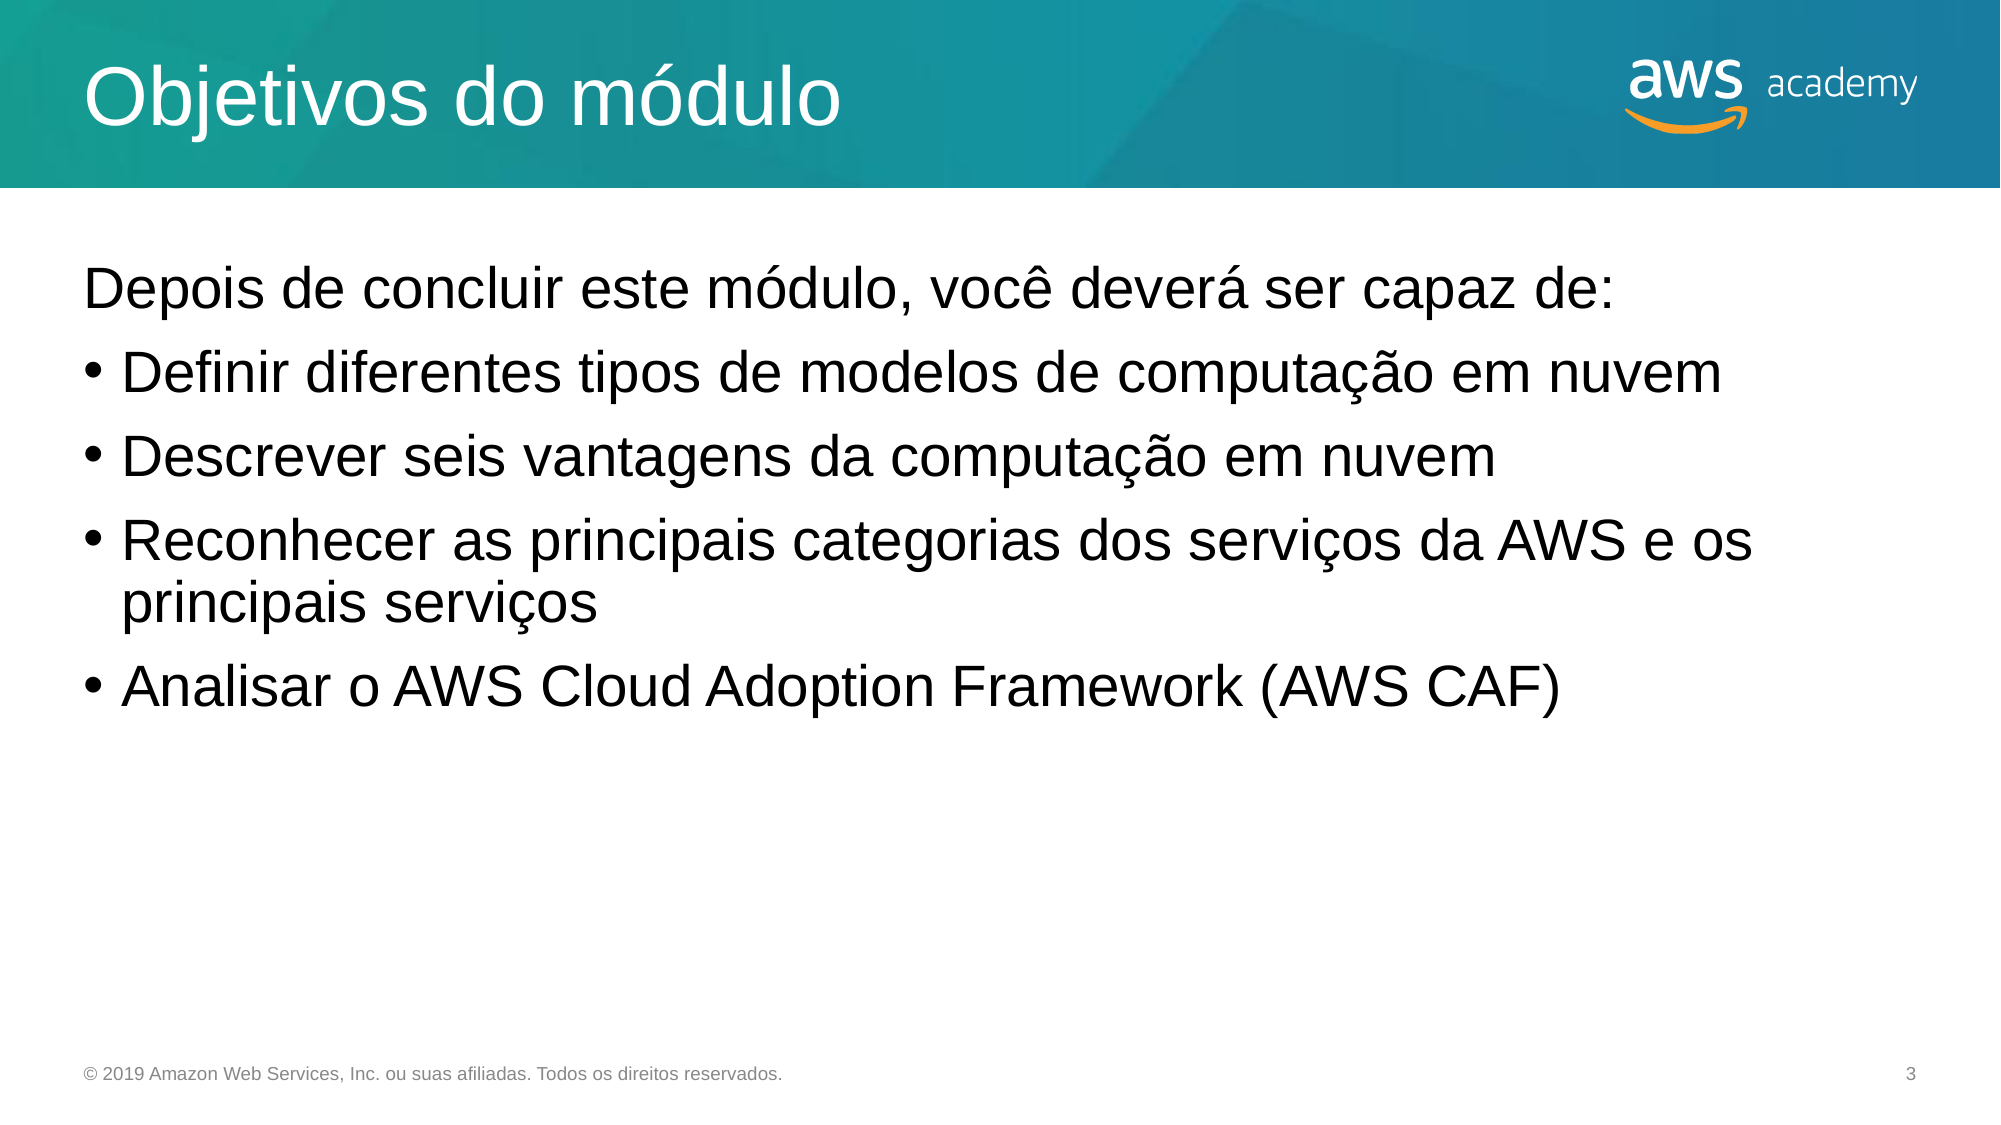

# Objetivos do módulo
Depois de concluir este módulo, você deverá ser capaz de:
Definir diferentes tipos de modelos de computação em nuvem
Descrever seis vantagens da computação em nuvem
Reconhecer as principais categorias dos serviços da AWS e os principais serviços
Analisar o AWS Cloud Adoption Framework (AWS CAF)

© 2019 Amazon Web Services, Inc. ou suas afiliadas. Todos os direitos reservados.
3